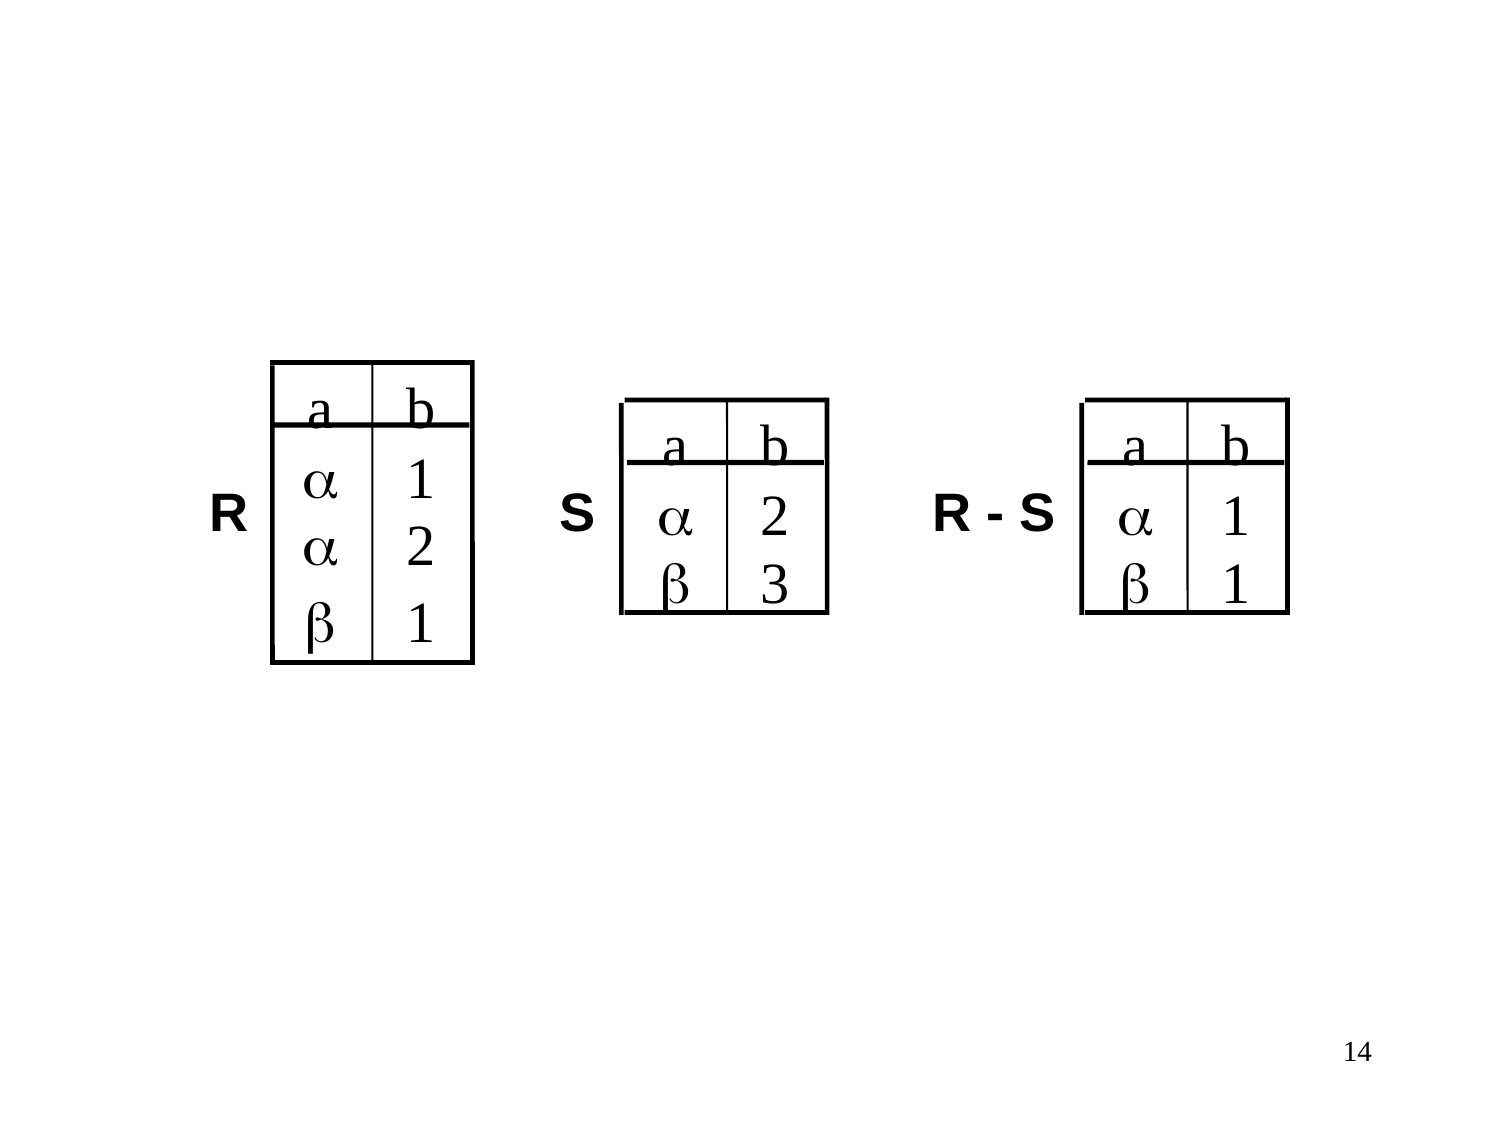

a

b

a

b

a

b

α
1

R
S
R - S
α
2
α
1
α
2
β
3
β
1
β
1

14